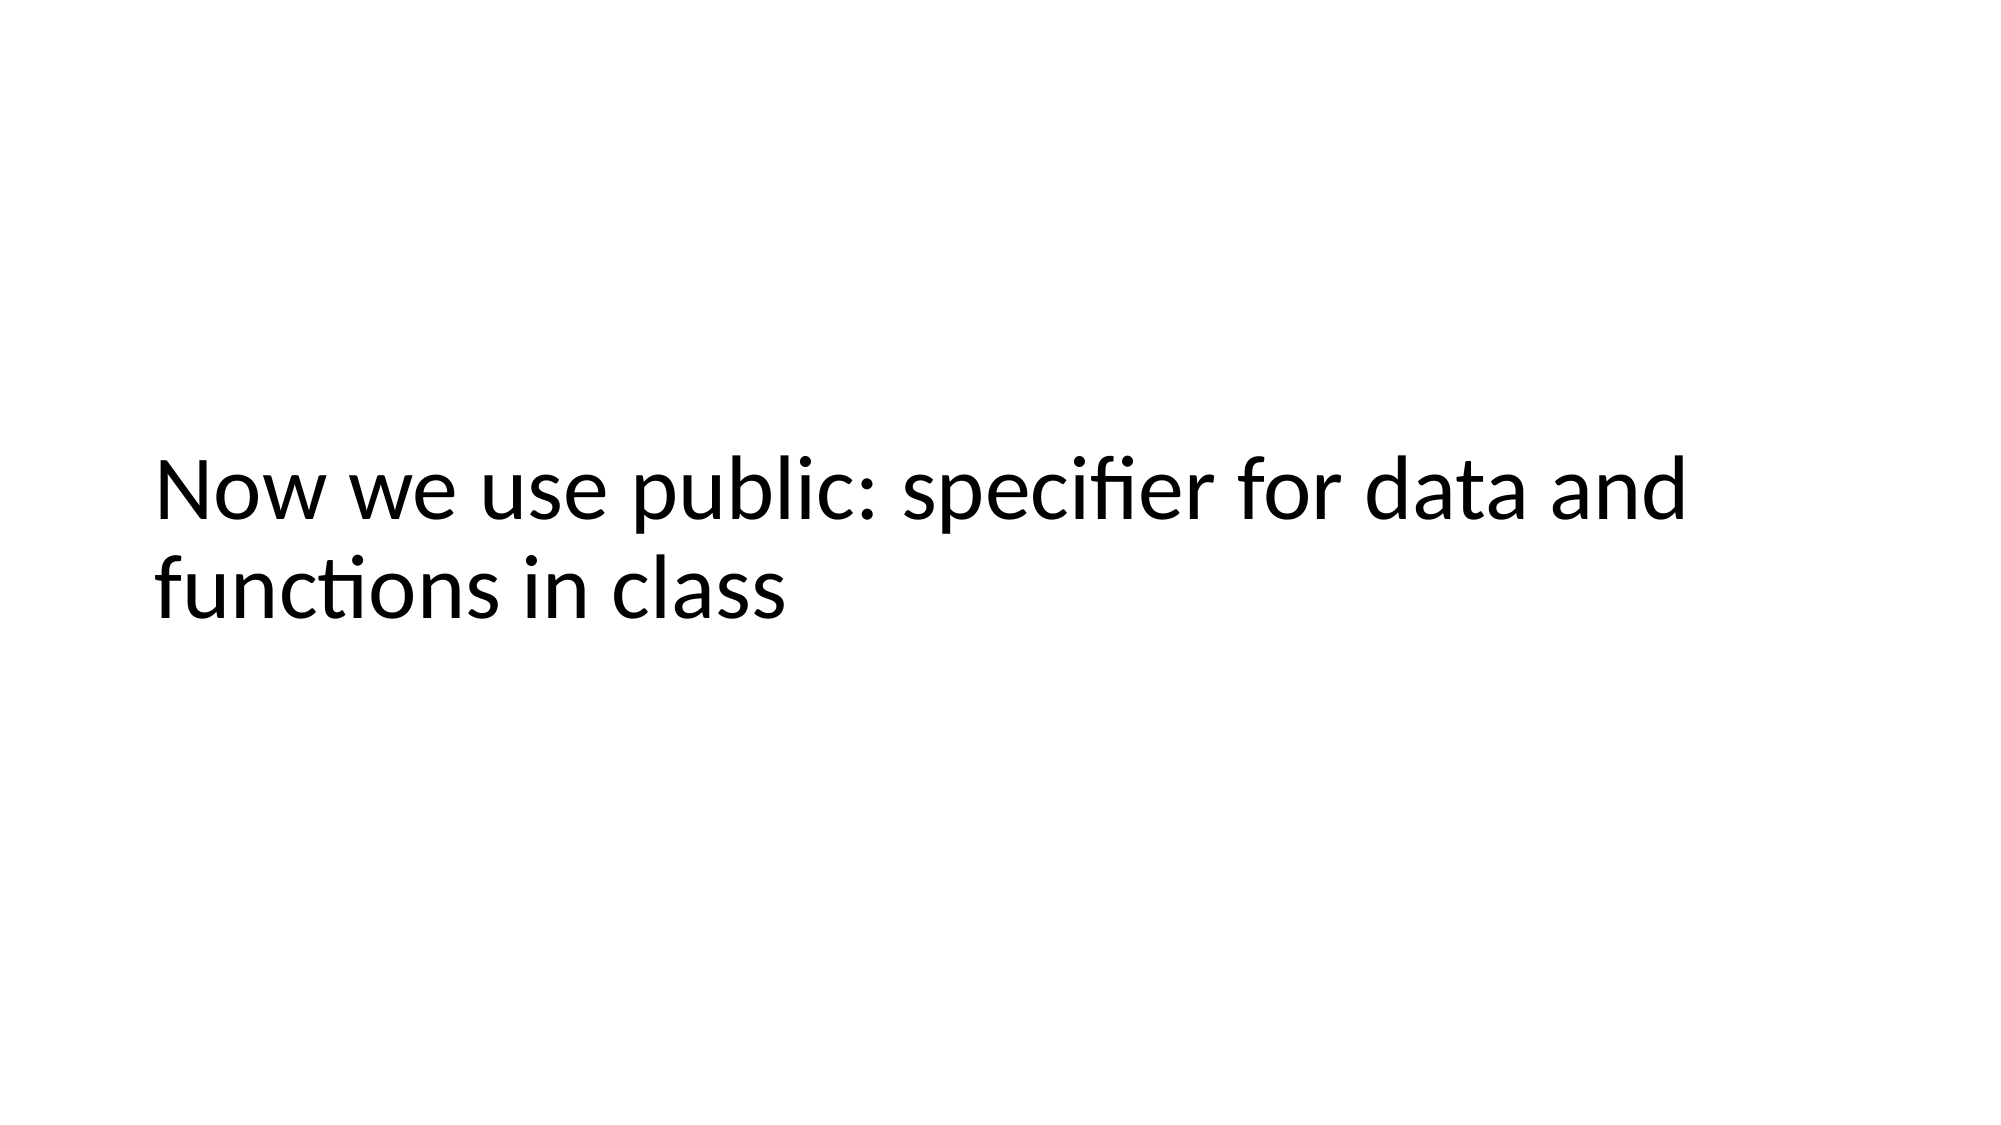

# Now we use public: specifier for data and functions in class